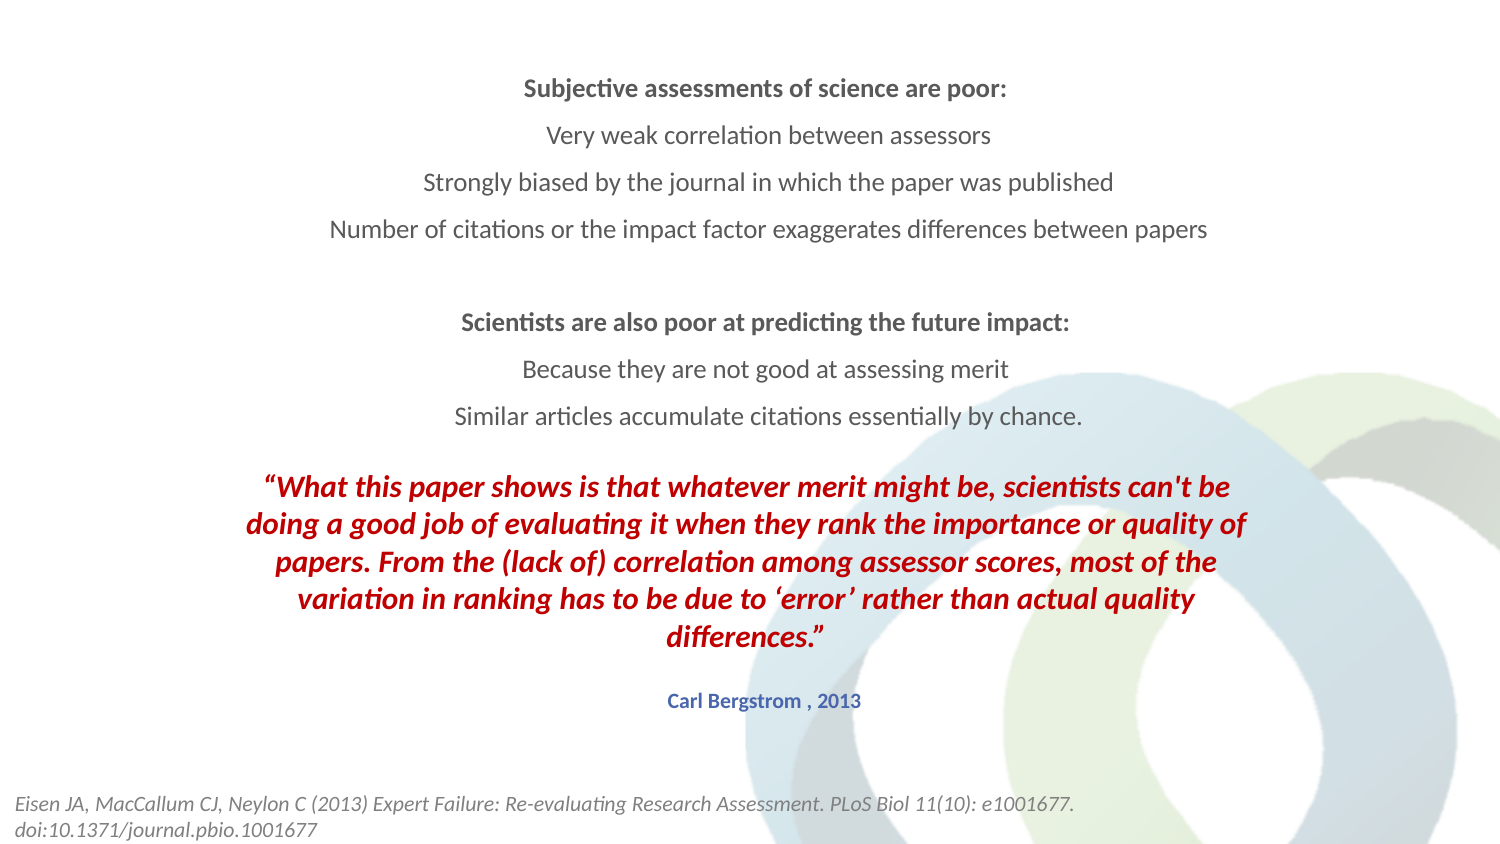

Subjective assessments of science are poor:
Very weak correlation between assessors
Strongly biased by the journal in which the paper was published
Number of citations or the impact factor exaggerates differences between papers

Scientists are also poor at predicting the future impact:
Because they are not good at assessing merit
Similar articles accumulate citations essentially by chance.

“What this paper shows is that whatever merit might be, scientists can't be doing a good job of evaluating it when they rank the importance or quality of papers. From the (lack of) correlation among assessor scores, most of the variation in ranking has to be due to ‘error’ rather than actual quality differences.”
Carl Bergstrom , 2013

Eisen JA, MacCallum CJ, Neylon C (2013) Expert Failure: Re-evaluating Research Assessment. PLoS Biol 11(10): e1001677. doi:10.1371/journal.pbio.1001677